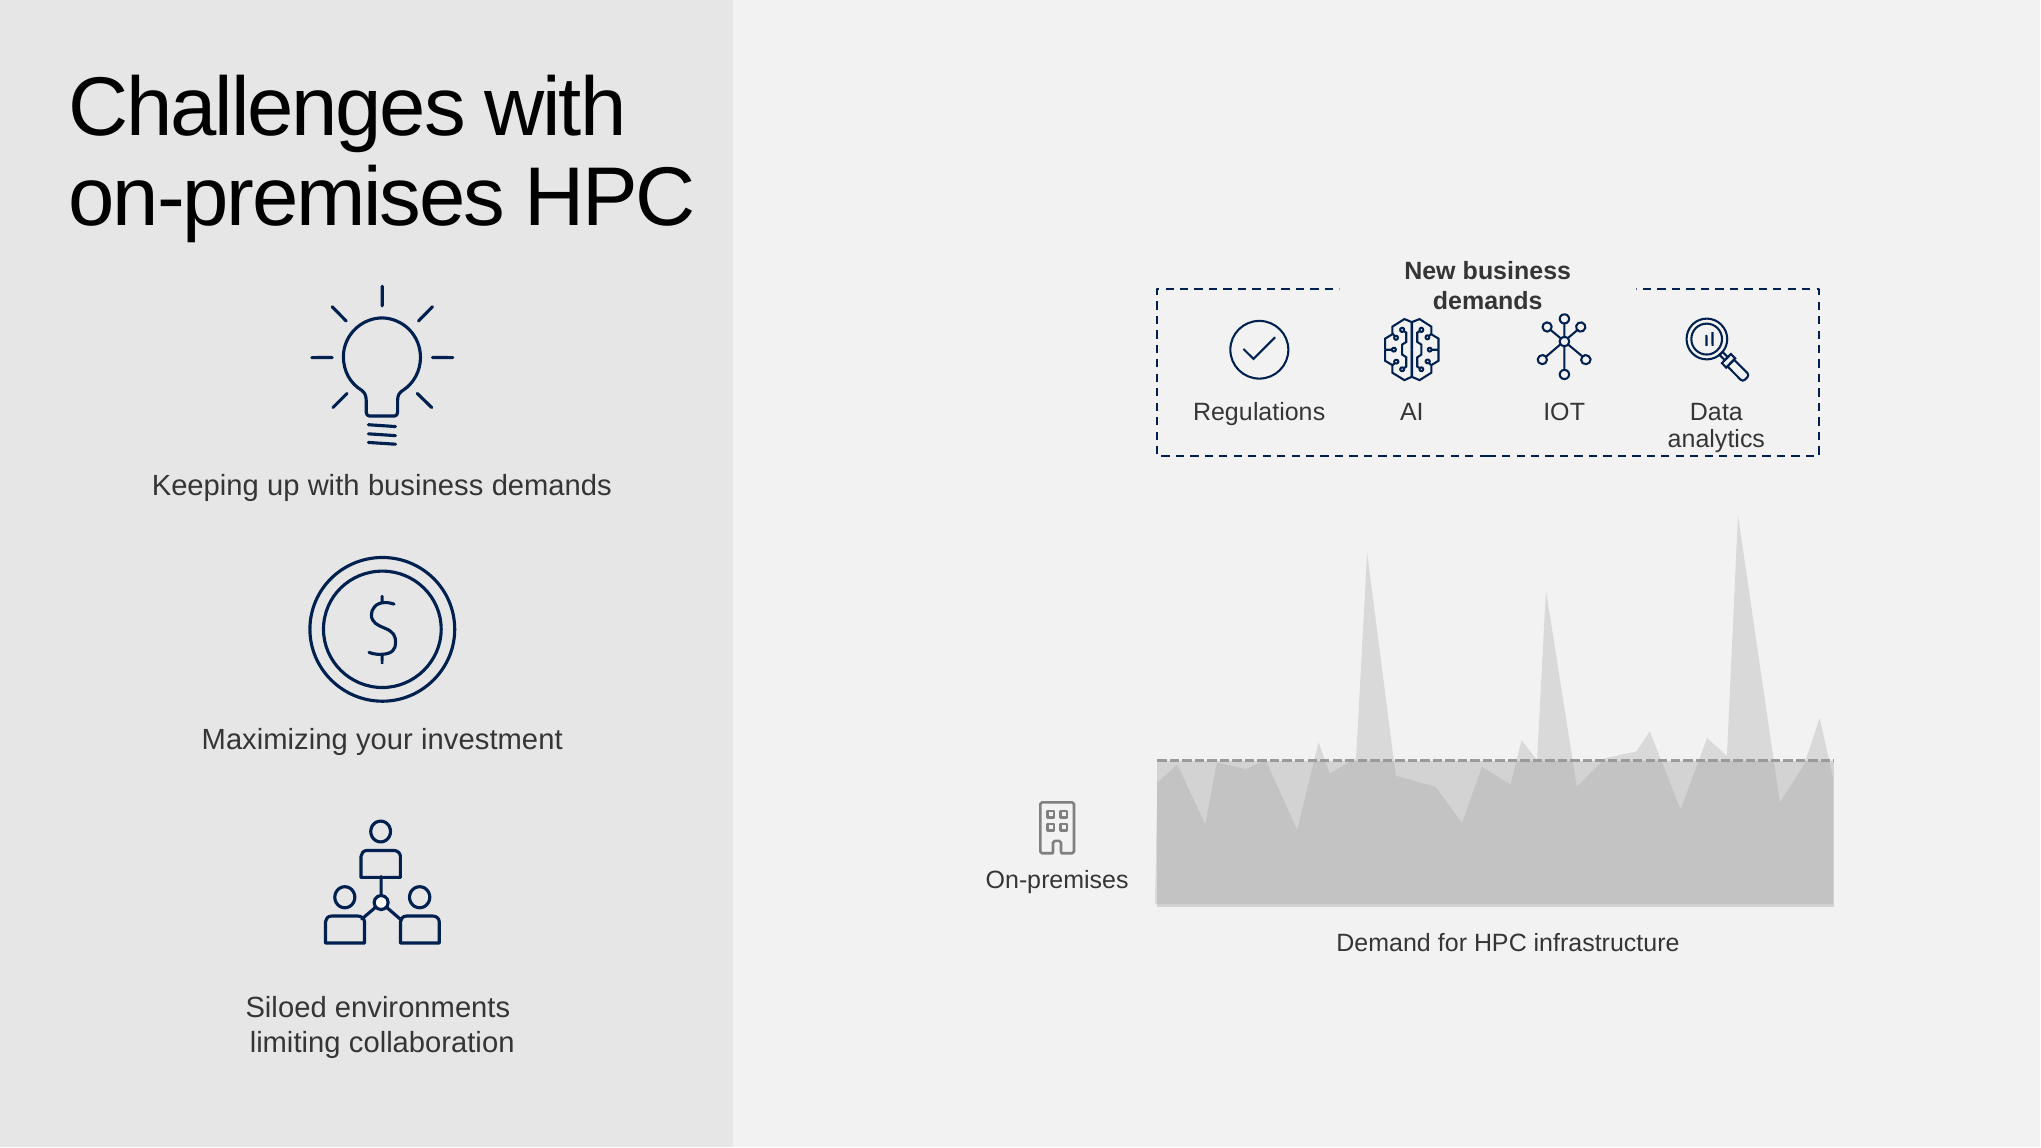

# Challenges with on-premises HPC
New business demands

Regulations
AI
IOT
Data analytics

Keeping up with business demands

Maximizing your investment

On-premises

Demand for HPC infrastructure
Siloed environments
limiting collaboration